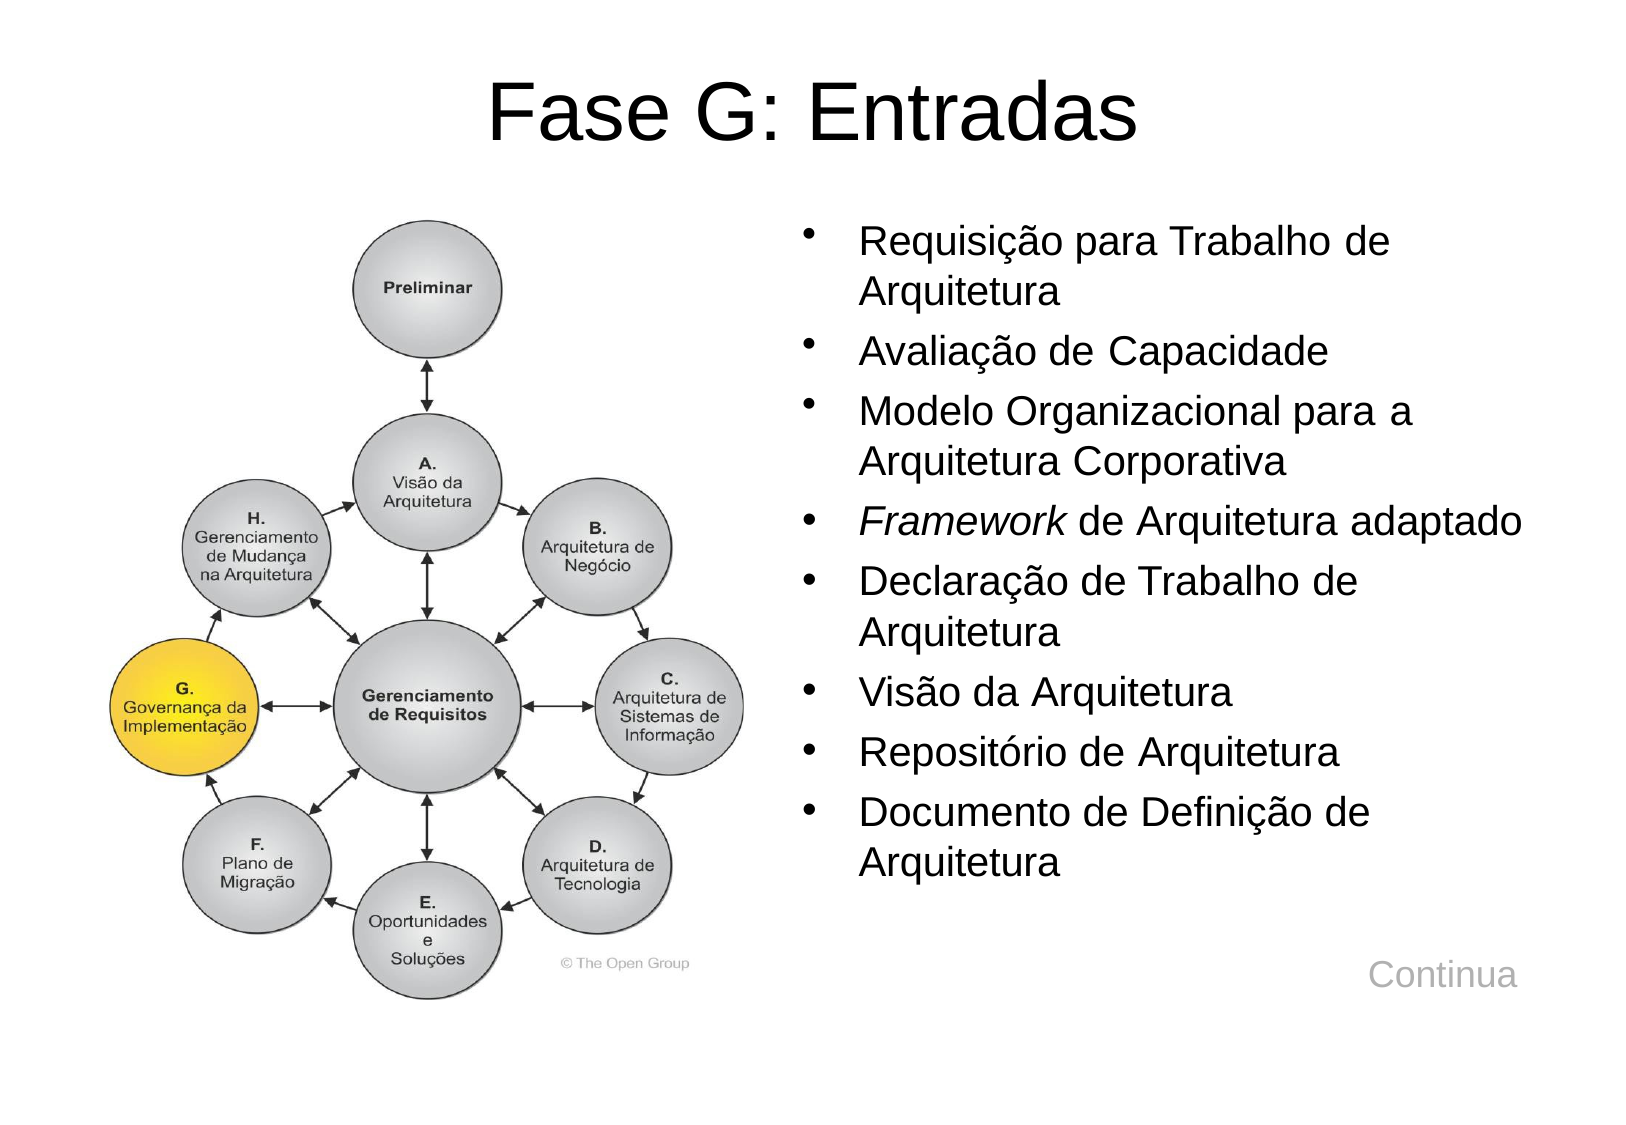

# Fase G: Entradas
Requisição para Trabalho de
Arquitetura
Avaliação de Capacidade
Modelo Organizacional para a
Arquitetura Corporativa
Framework de Arquitetura adaptado
Declaração de Trabalho de
Arquitetura
Visão da Arquitetura
Repositório de Arquitetura
Documento de Definição de
Arquitetura

Continua